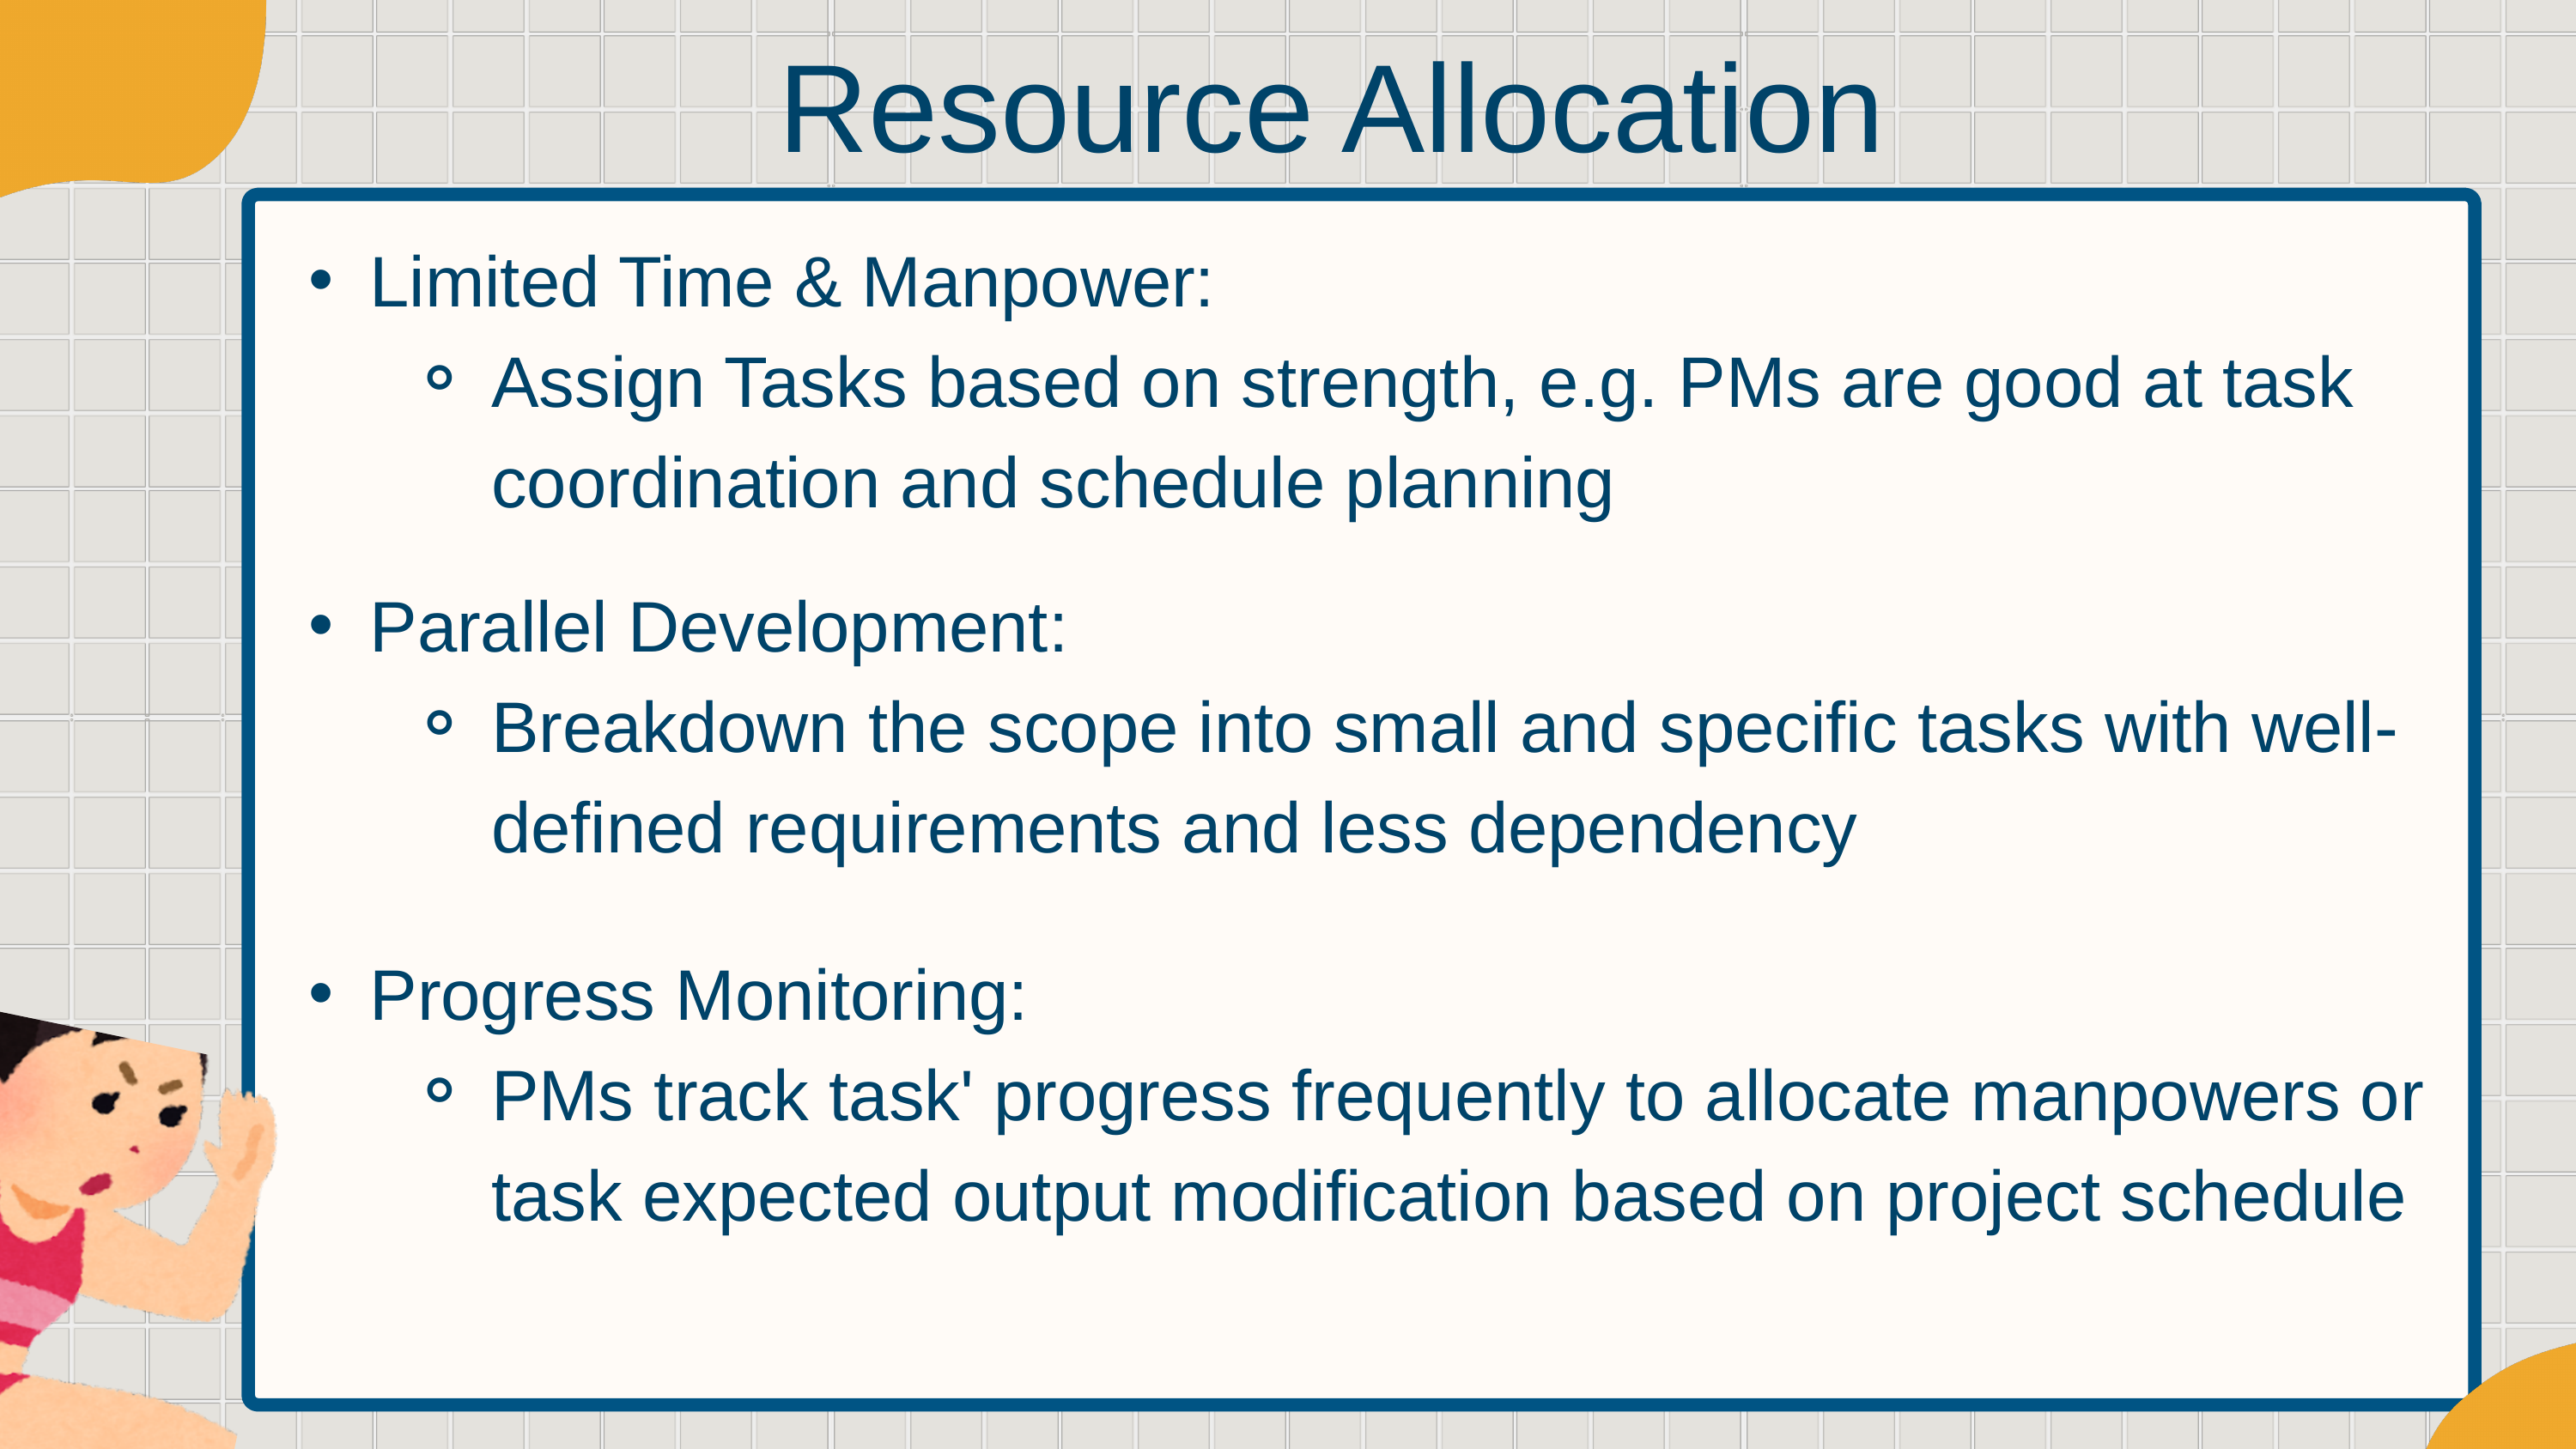

Resource Allocation

Limited Time & Manpower:
Assign Tasks based on strength, e.g. PMs are good at task coordination and schedule planning
Parallel Development:
Breakdown the scope into small and specific tasks with well-defined requirements and less dependency

Progress Monitoring:
PMs track task' progress frequently to allocate manpowers or task expected output modification based on project schedule